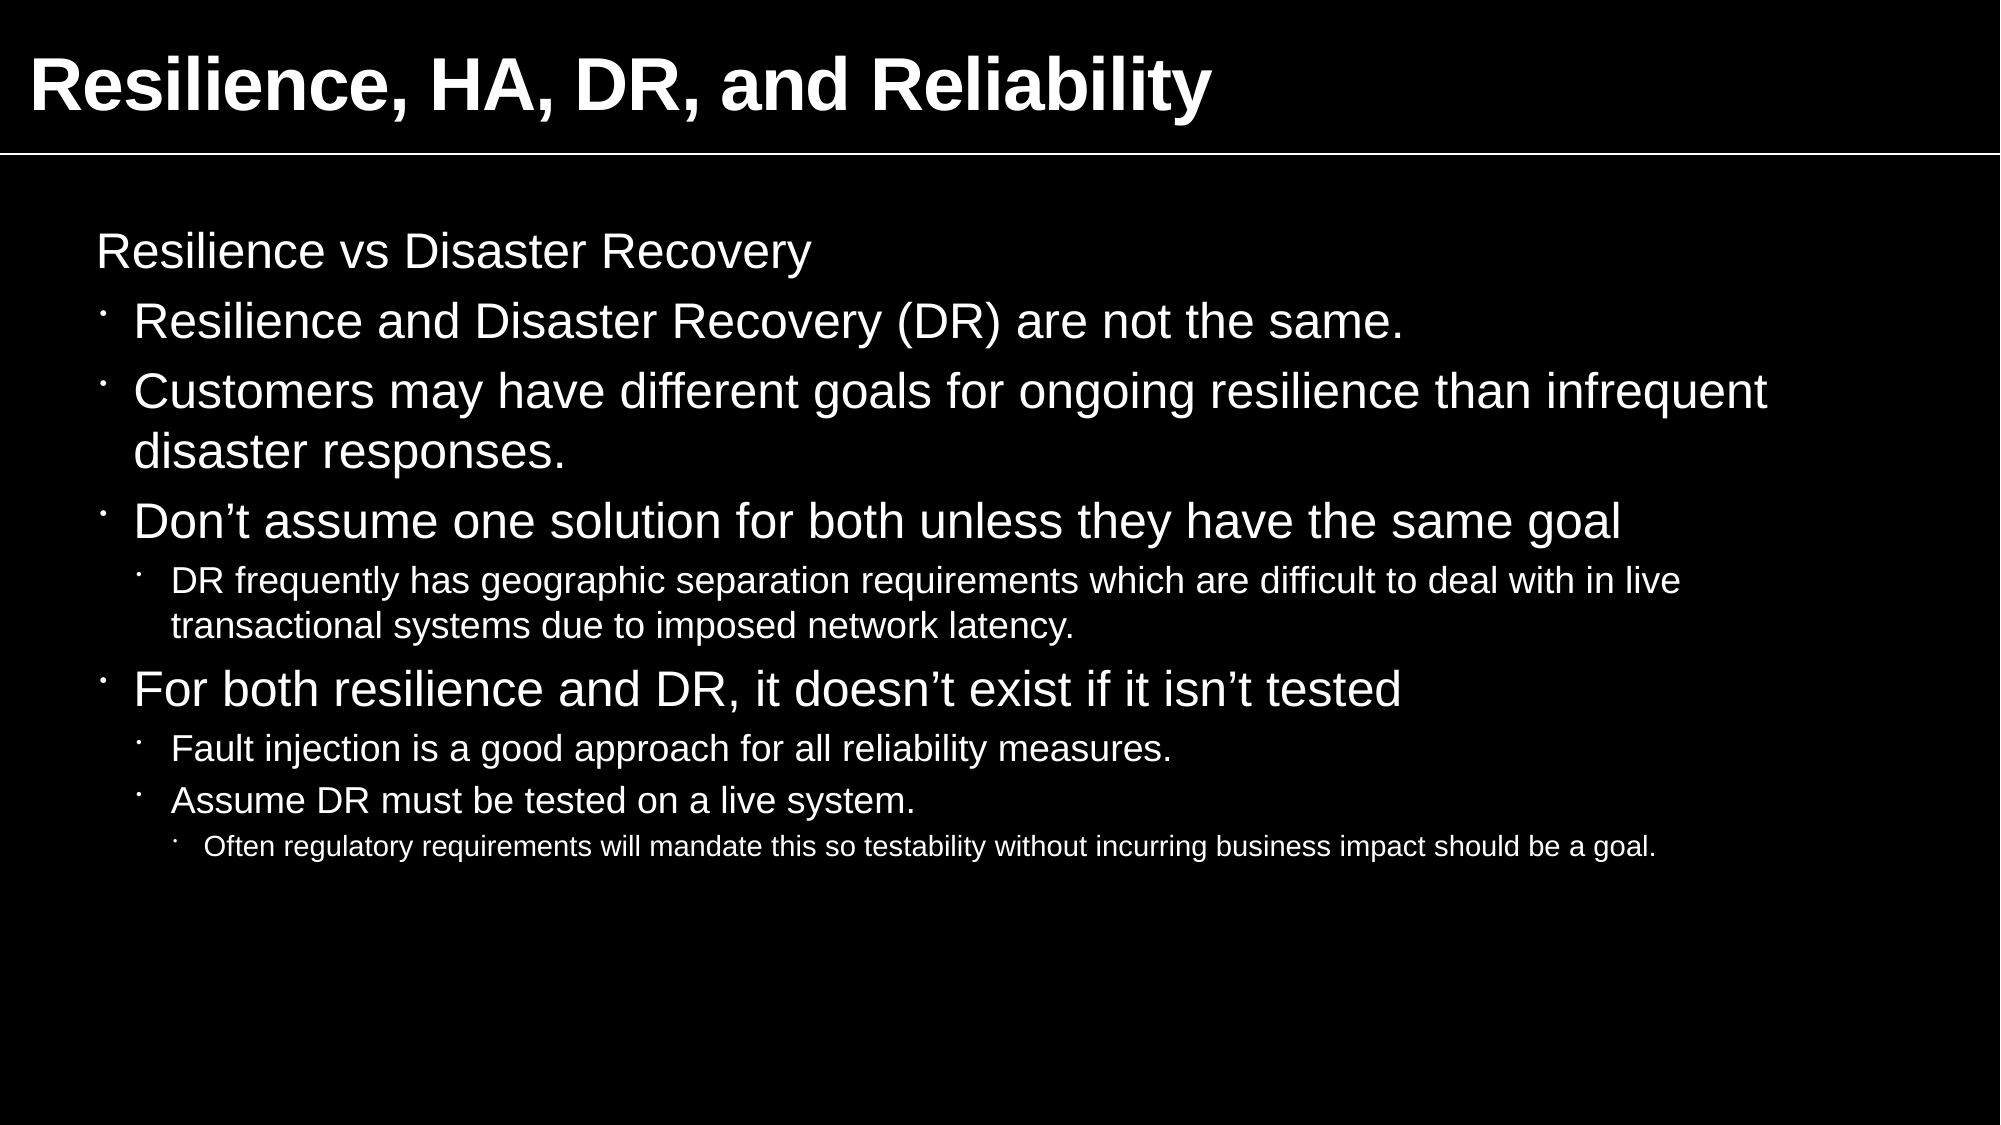

Resilience, HA, DR, and Reliability
Resilience vs Disaster Recovery
Resilience and Disaster Recovery (DR) are not the same.
Customers may have different goals for ongoing resilience than infrequent disaster responses.
Don’t assume one solution for both unless they have the same goal
DR frequently has geographic separation requirements which are difficult to deal with in live transactional systems due to imposed network latency.
For both resilience and DR, it doesn’t exist if it isn’t tested
Fault injection is a good approach for all reliability measures.
Assume DR must be tested on a live system.
Often regulatory requirements will mandate this so testability without incurring business impact should be a goal.